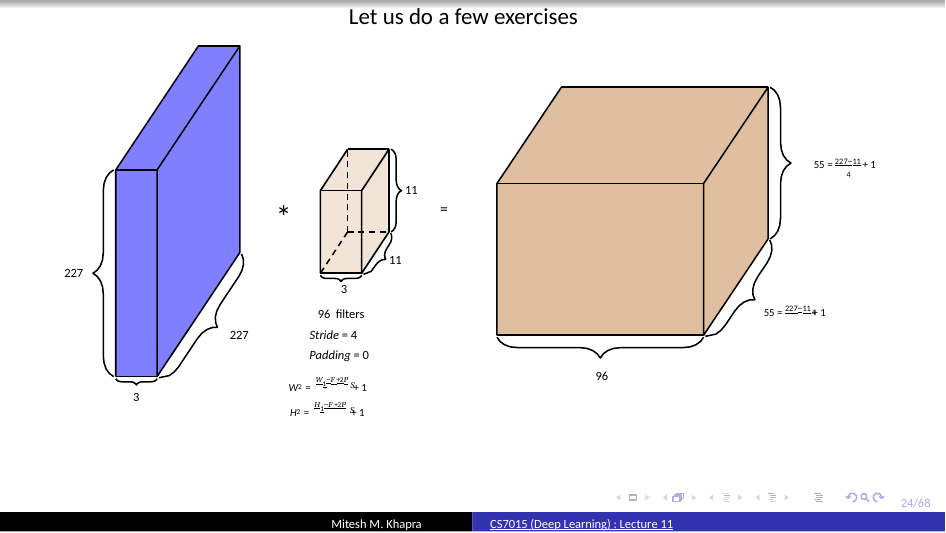

# Let us do a few exercises

55 = 227−11 + 1
4

11
=
∗

11
227
3
96  filters
Stride = 4
Padding = 0
55 = 227−11 + 1
4
227
W2  =  W1−F +2P   + 1
96
S
3
H2  =  H1−F +2P   + 1
S
24/68

Mitesh M. Khapra
CS7015 (Deep Learning) : Lecture 11